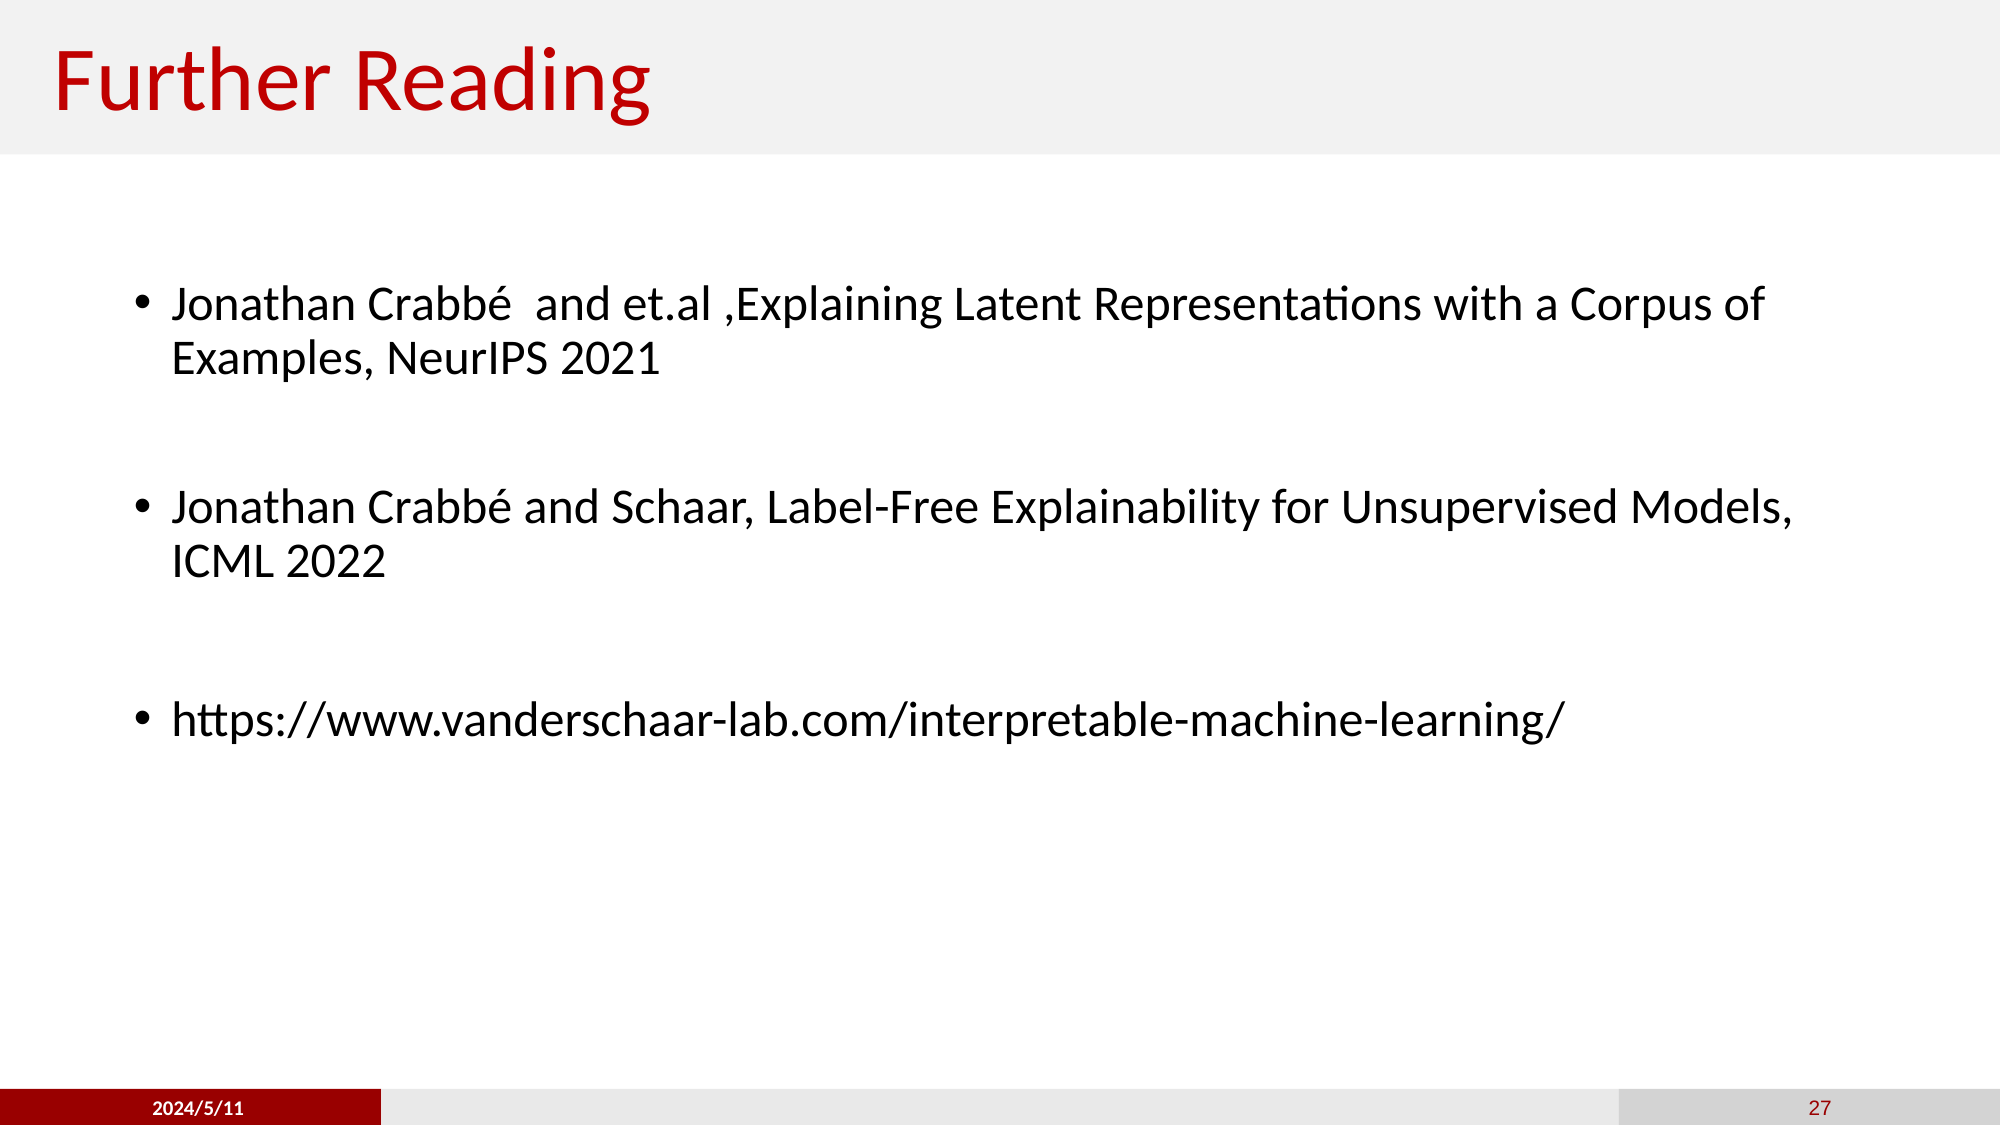

Further Reading
Jonathan Crabbé  and et.al ,Explaining Latent Representations with a Corpus of Examples, NeurIPS 2021

Jonathan Crabbé and Schaar, Label-Free Explainability for Unsupervised Models, ICML 2022

https://www.vanderschaar-lab.com/interpretable-machine-learning/